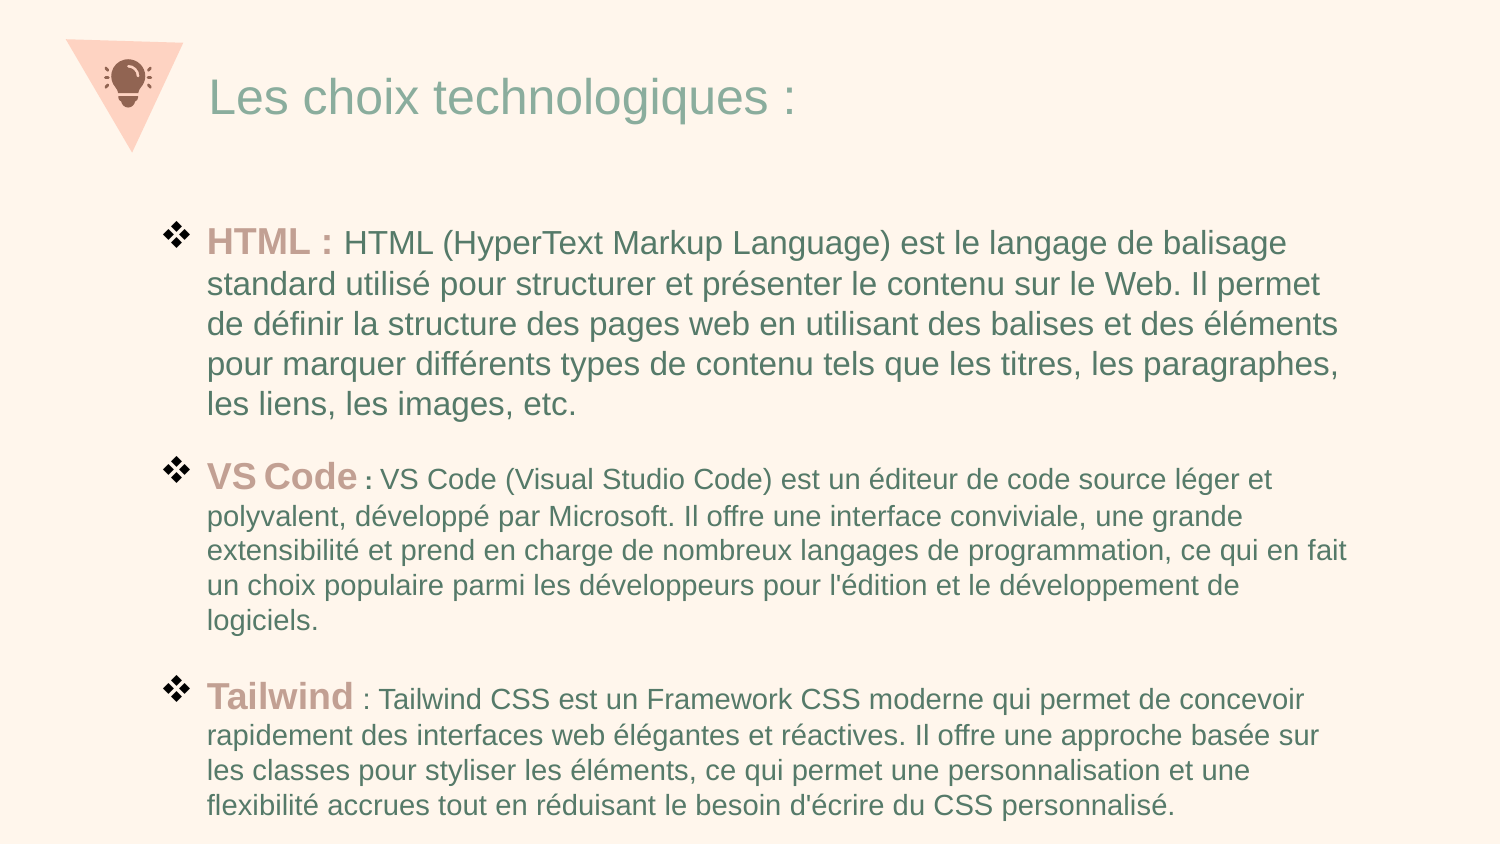

# Les choix technologiques :

HTML : HTML (HyperText Markup Language) est le langage de balisage standard utilisé pour structurer et présenter le contenu sur le Web. Il permet de définir la structure des pages web en utilisant des balises et des éléments pour marquer différents types de contenu tels que les titres, les paragraphes, les liens, les images, etc.

VS Code : VS Code (Visual Studio Code) est un éditeur de code source léger et polyvalent, développé par Microsoft. Il offre une interface conviviale, une grande extensibilité et prend en charge de nombreux langages de programmation, ce qui en fait un choix populaire parmi les développeurs pour l'édition et le développement de logiciels.

Tailwind : Tailwind CSS est un Framework CSS moderne qui permet de concevoir rapidement des interfaces web élégantes et réactives. Il offre une approche basée sur les classes pour styliser les éléments, ce qui permet une personnalisation et une flexibilité accrues tout en réduisant le besoin d'écrire du CSS personnalisé.